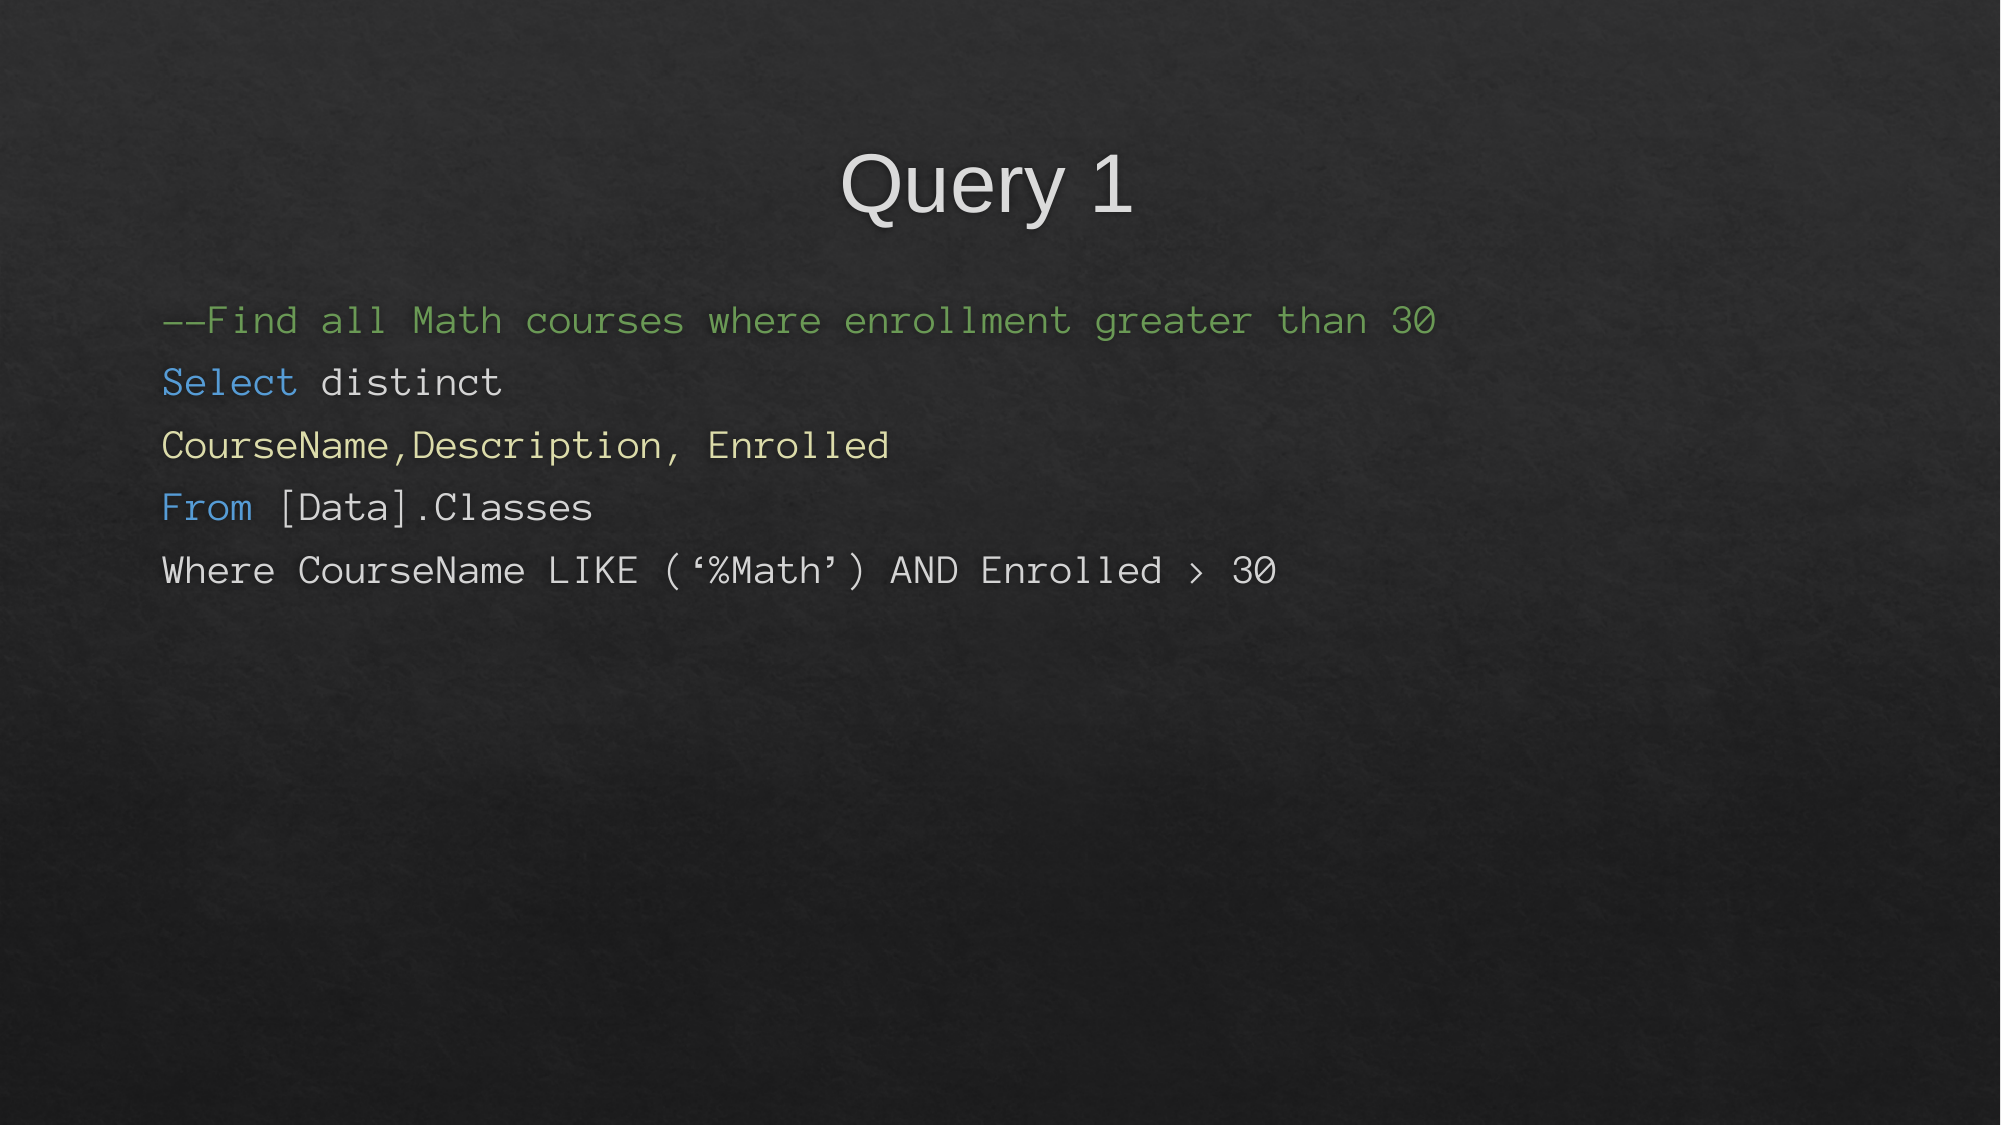

# Query 1
--Find all Math courses where enrollment greater than 30
Select distinct
CourseName,Description, Enrolled
From [Data].Classes
Where CourseName LIKE (‘%Math’) AND Enrolled > 30